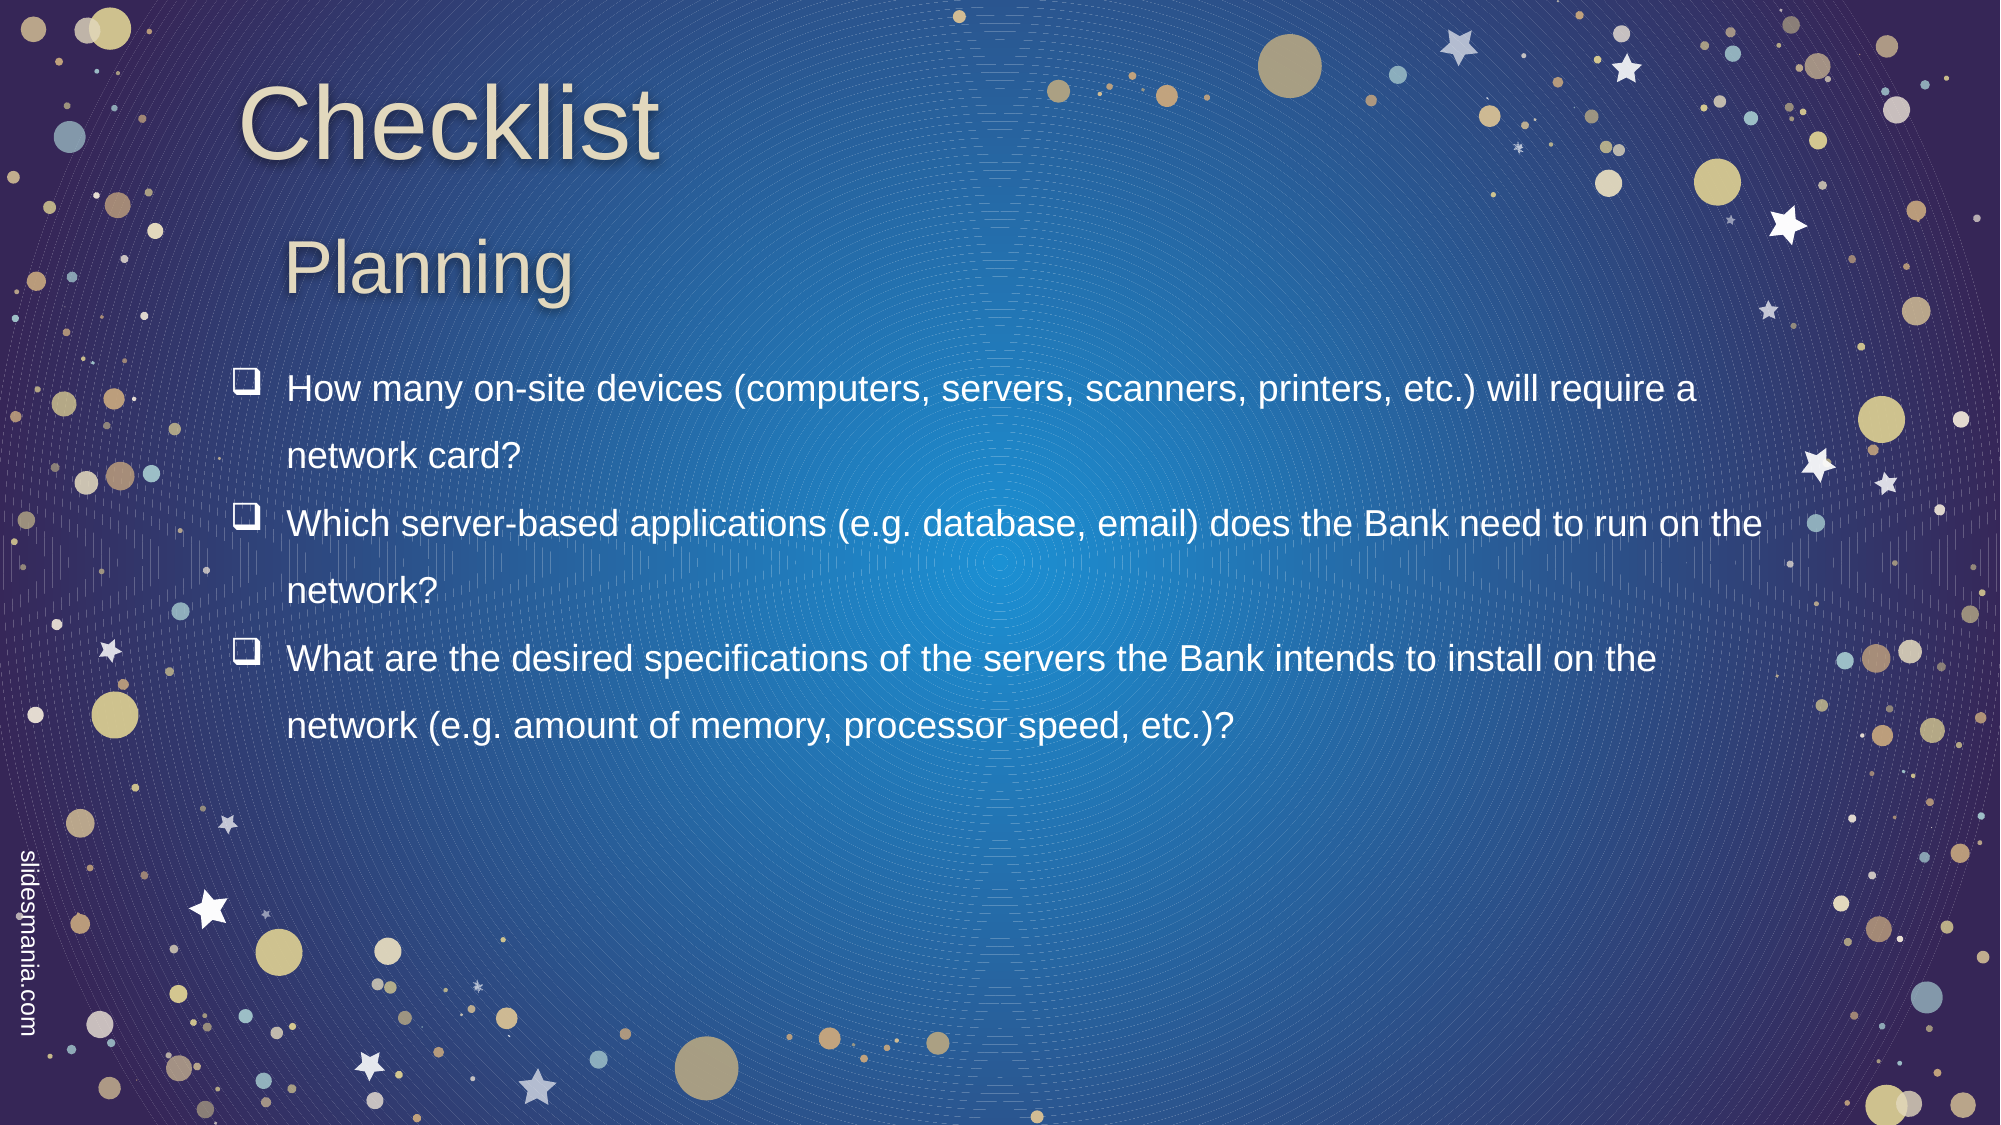

# Checklist
Planning
How many on-site devices (computers, servers, scanners, printers, etc.) will require a network card?
Which server-based applications (e.g. database, email) does the Bank need to run on the network?
What are the desired specifications of the servers the Bank intends to install on the network (e.g. amount of memory, processor speed, etc.)?